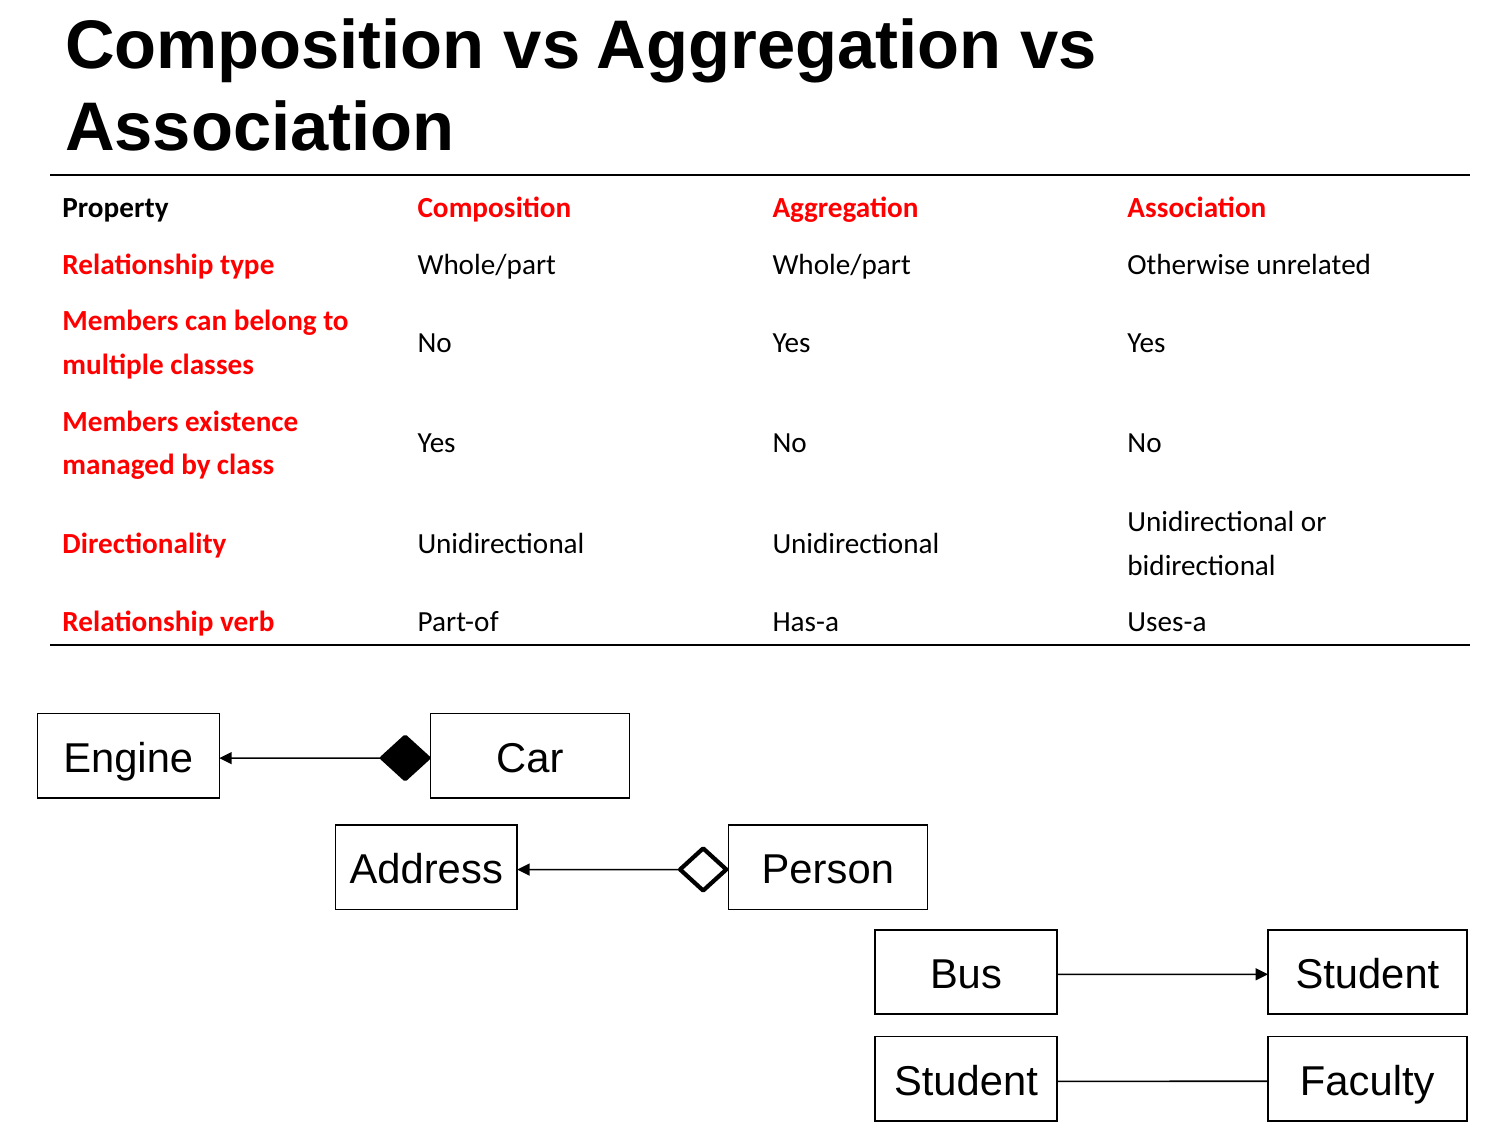

# Composition vs Aggregation vs Association
| Property | Composition | Aggregation | Association |
| --- | --- | --- | --- |
| Relationship type | Whole/part | Whole/part | Otherwise unrelated |
| Members can belong to multiple classes | No | Yes | Yes |
| Members existence managed by class | Yes | No | No |
| Directionality | Unidirectional | Unidirectional | Unidirectional or bidirectional |
| Relationship verb | Part-of | Has-a | Uses-a |
Engine
Car

Address
Person

Bus
Student

Student
Faculty